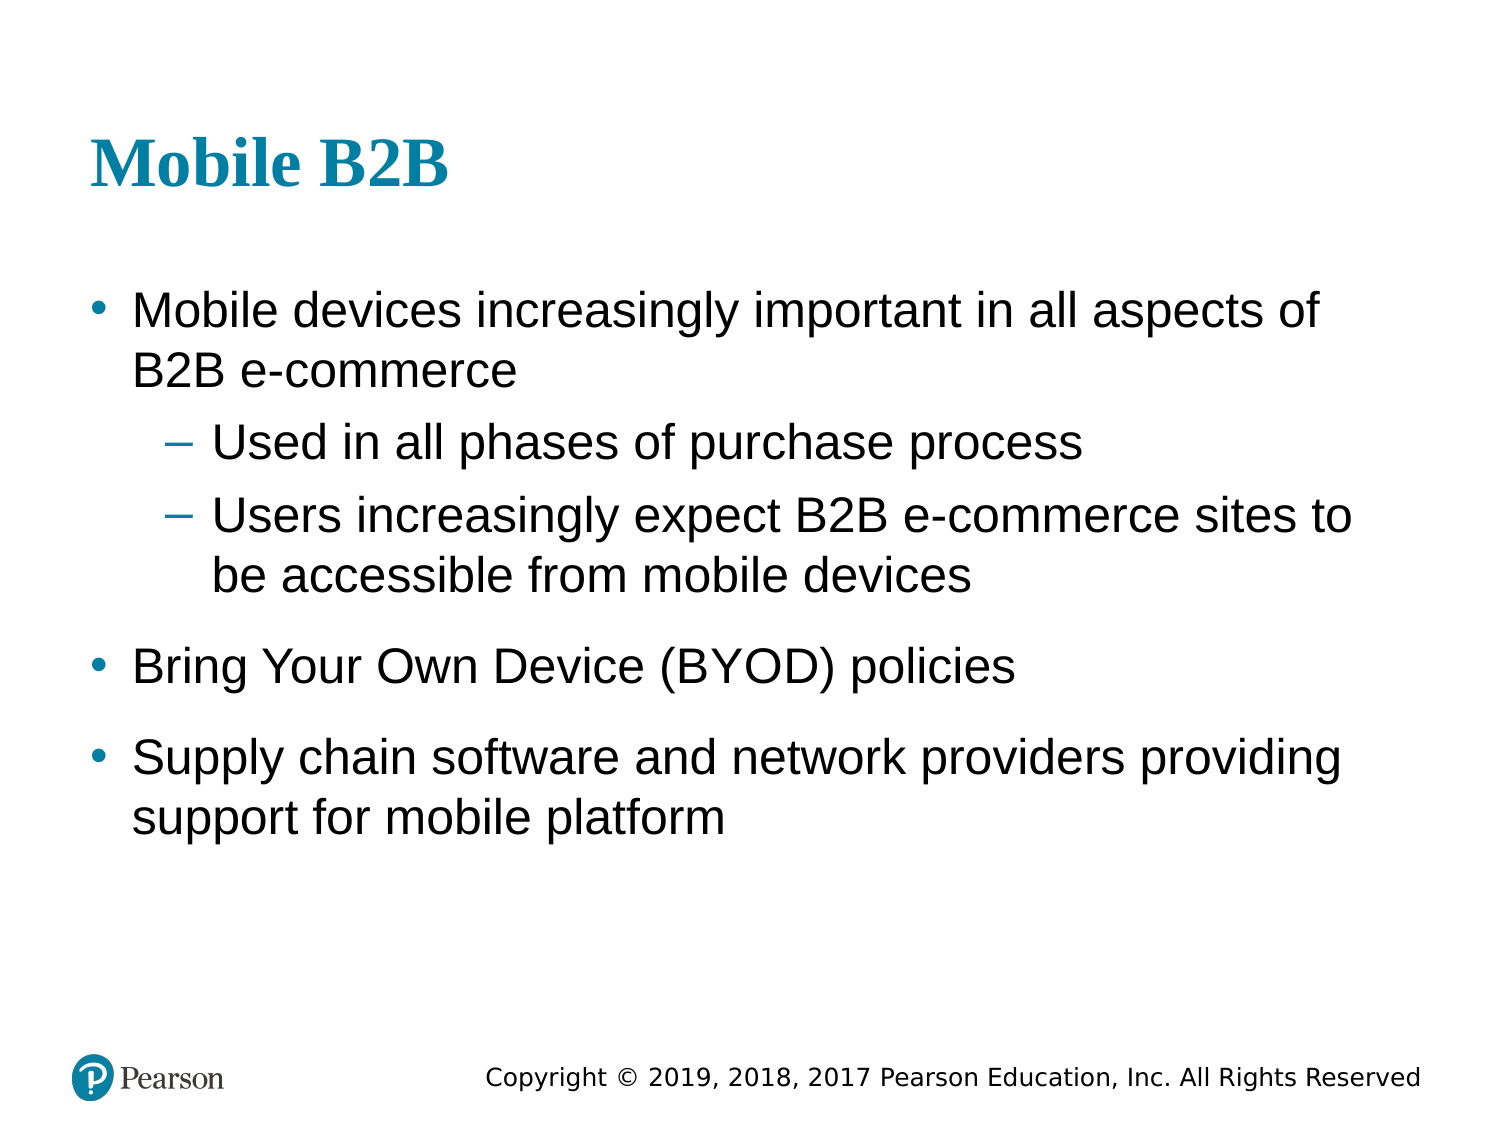

# Mobile B2B
Mobile devices increasingly important in all aspects of B2B e-commerce
Used in all phases of purchase process
Users increasingly expect B2B e-commerce sites to be accessible from mobile devices
Bring Your Own Device (B Y O D) policies
Supply chain software and network providers providing support for mobile platform